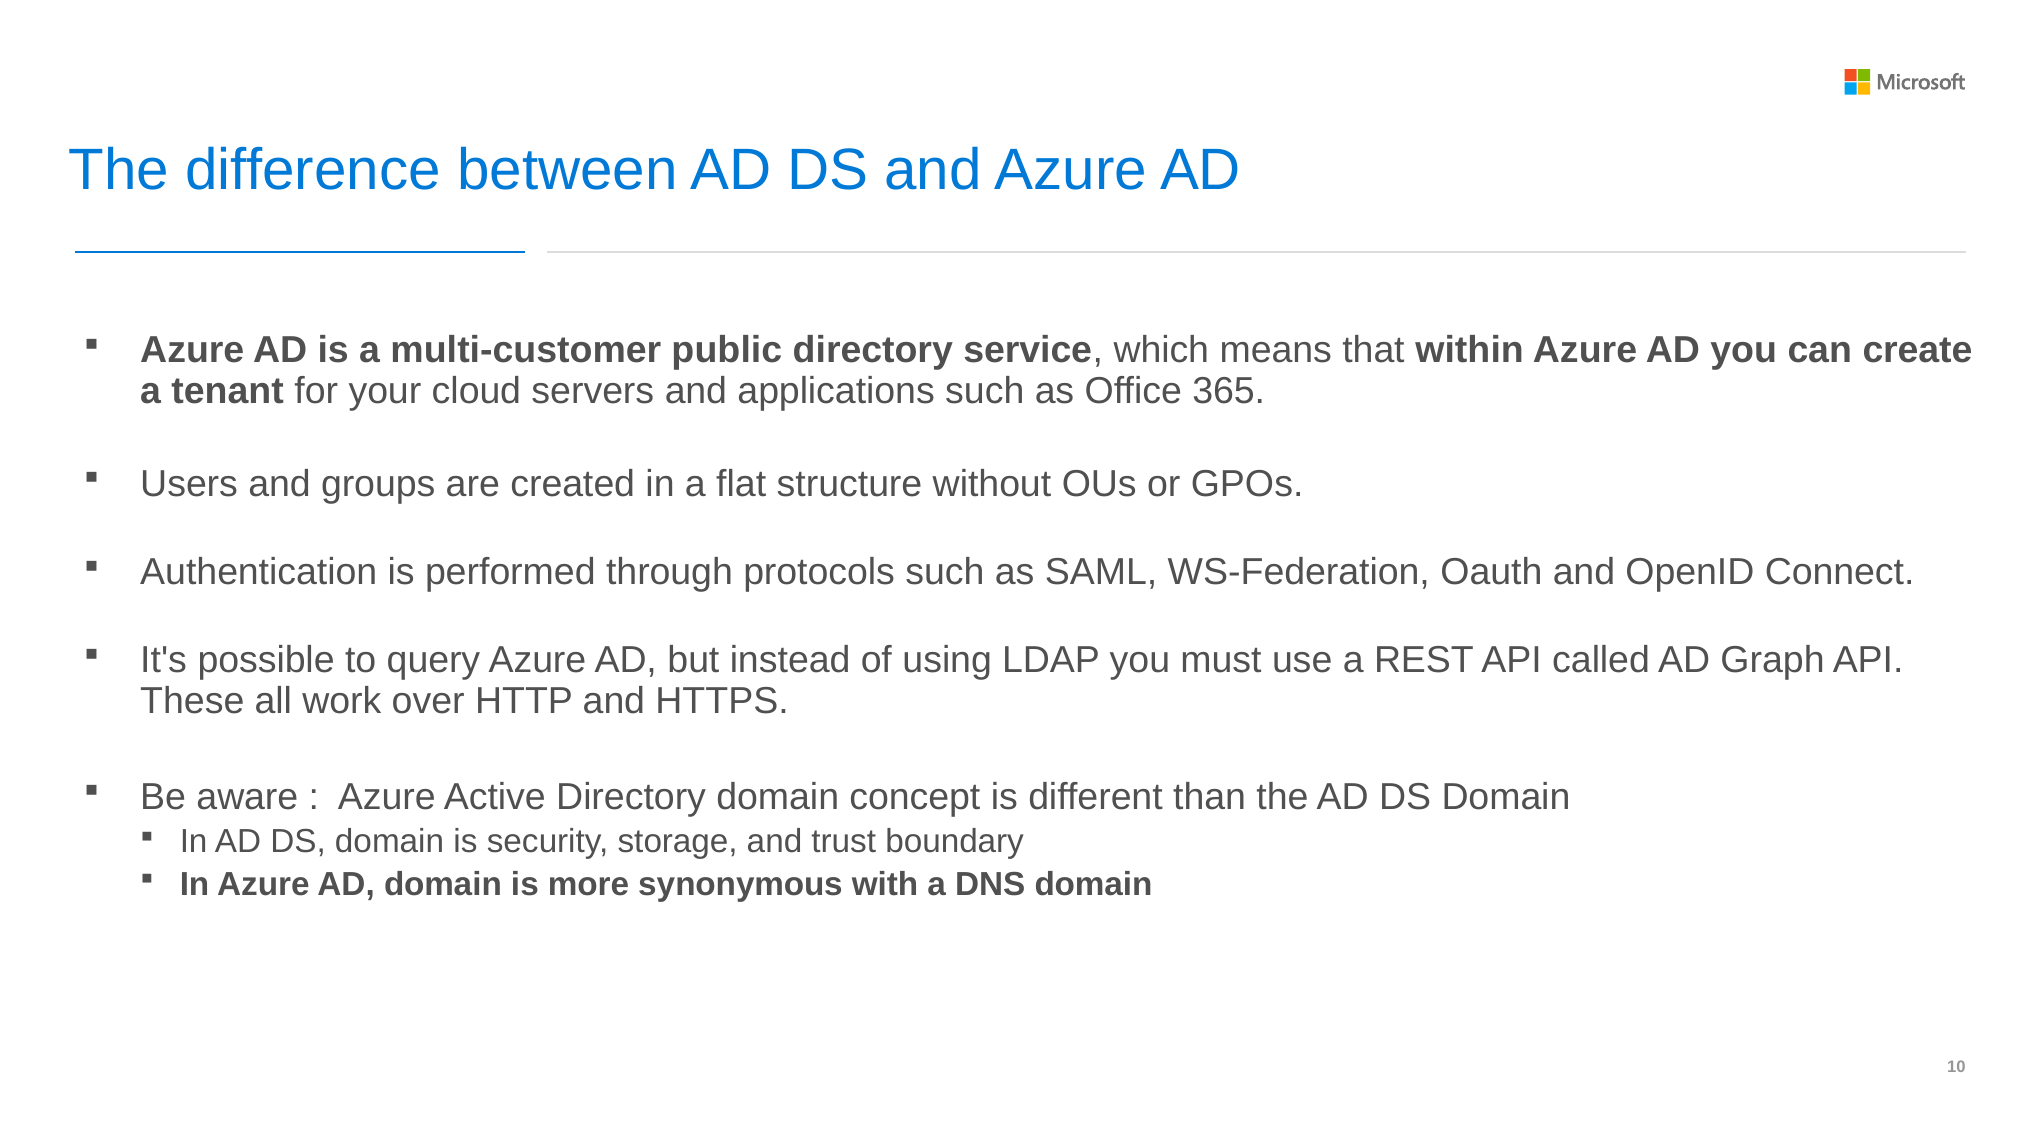

The difference between AD DS and Azure AD
Azure AD is a multi-customer public directory service, which means that within Azure AD you can create a tenant for your cloud servers and applications such as Office 365.
Users and groups are created in a flat structure without OUs or GPOs.
Authentication is performed through protocols such as SAML, WS-Federation, Oauth and OpenID Connect.
It's possible to query Azure AD, but instead of using LDAP you must use a REST API called AD Graph API.
These all work over HTTP and HTTPS.

Be aware :  Azure Active Directory domain concept is different than the AD DS Domain
In AD DS, domain is security, storage, and trust boundary
In Azure AD, domain is more synonymous with a DNS domain

10